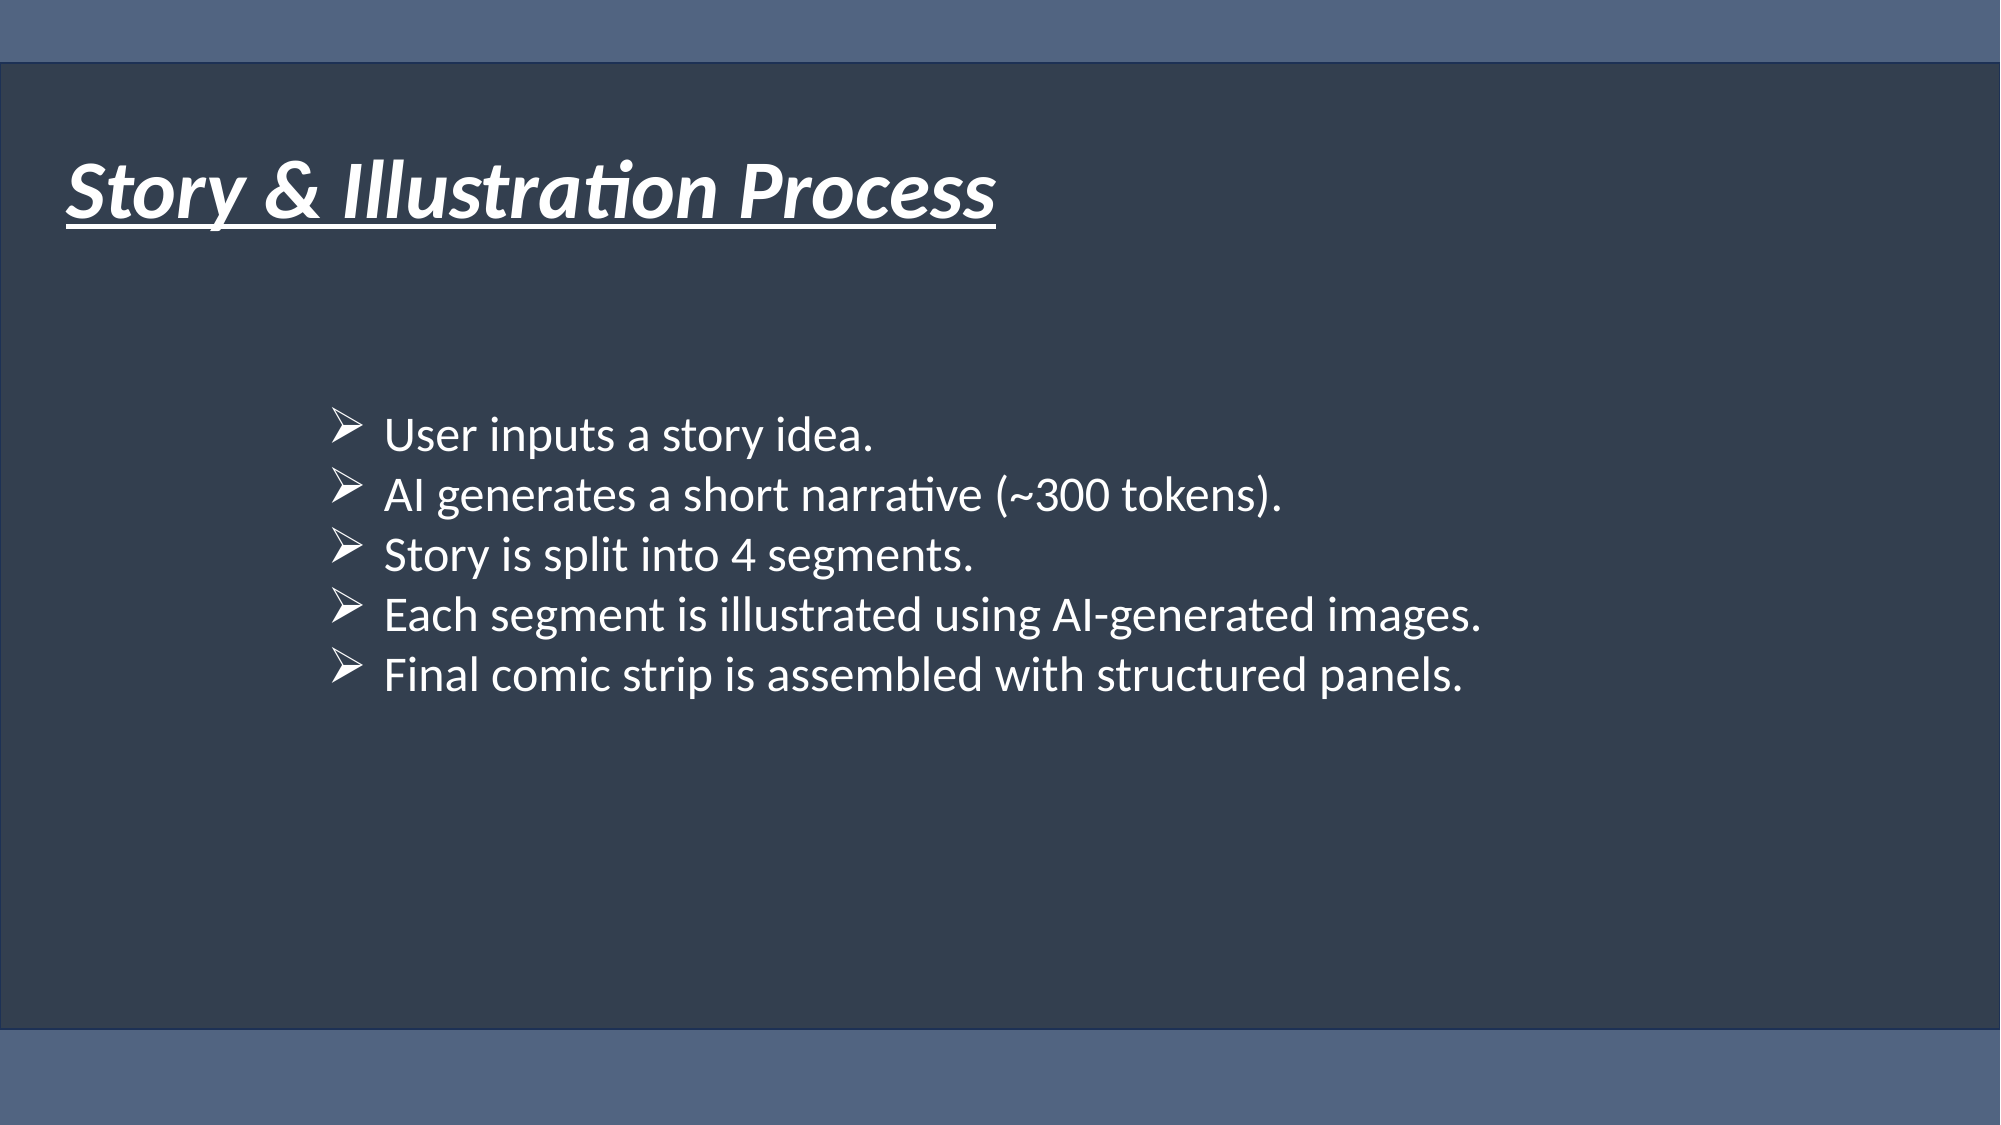

Story & Illustration Process

User inputs a story idea.
AI generates a short narrative (~300 tokens).
Story is split into 4 segments.
Each segment is illustrated using AI-generated images.
Final comic strip is assembled with structured panels.

#